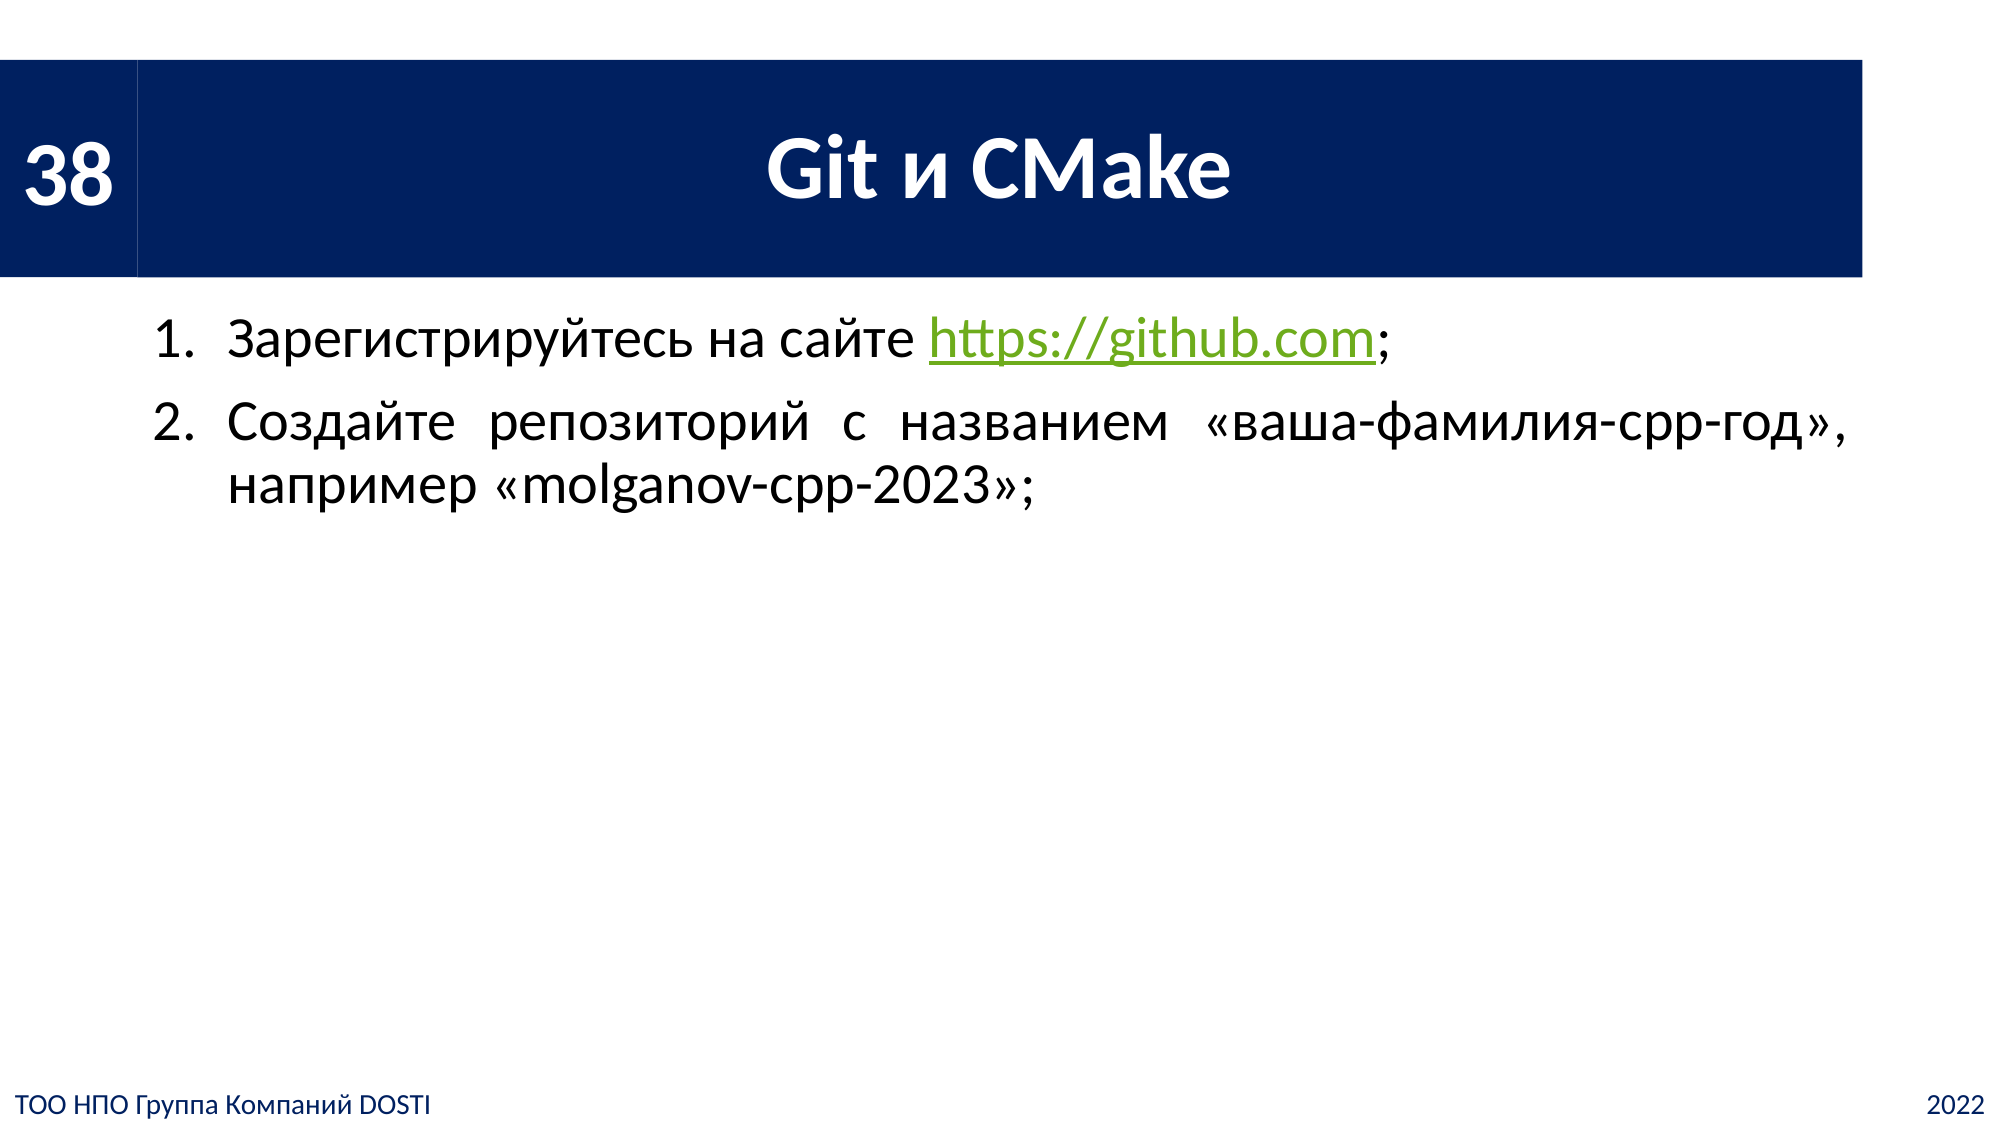

38
# Git и CMake
Зарегистрируйтесь на сайте https://github.com;
Создайте репозиторий с названием «ваша-фамилия-cpp-год», например «molganov-cpp-2023»;

ТОО НПО Группа Компаний DOSTI
2022